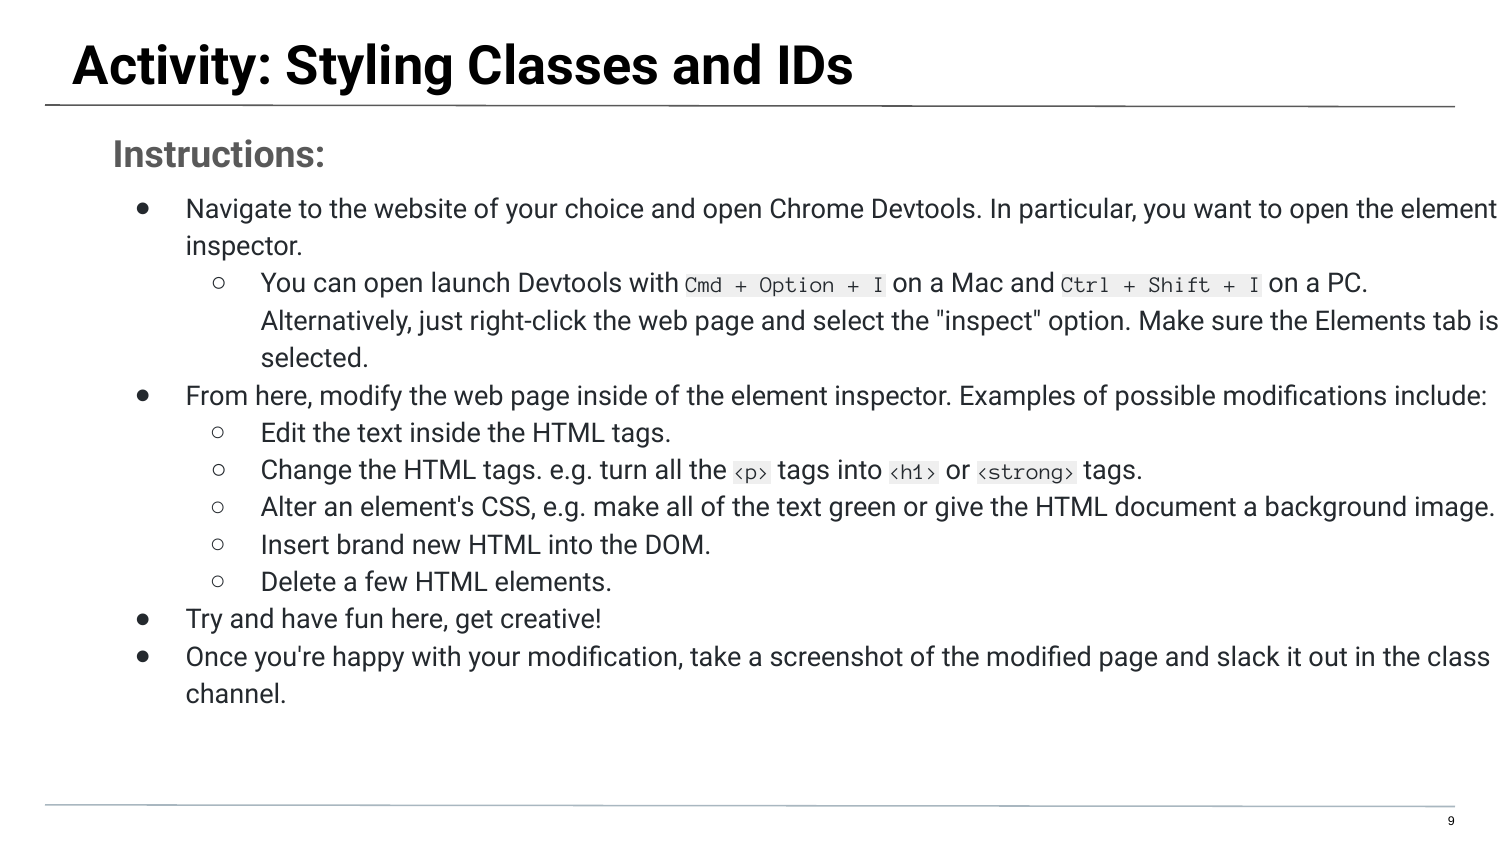

# Activity: Styling Classes and IDs
Instructions:
Navigate to the website of your choice and open Chrome Devtools. In particular, you want to open the element inspector.
You can open launch Devtools with Cmd + Option + I on a Mac and Ctrl + Shift + I on a PC. Alternatively, just right-click the web page and select the "inspect" option. Make sure the Elements tab is selected.
From here, modify the web page inside of the element inspector. Examples of possible modifications include:
Edit the text inside the HTML tags.
Change the HTML tags. e.g. turn all the <p> tags into <h1> or <strong> tags.
Alter an element's CSS, e.g. make all of the text green or give the HTML document a background image.
Insert brand new HTML into the DOM.
Delete a few HTML elements.
Try and have fun here, get creative!
Once you're happy with your modification, take a screenshot of the modified page and slack it out in the class channel.

9